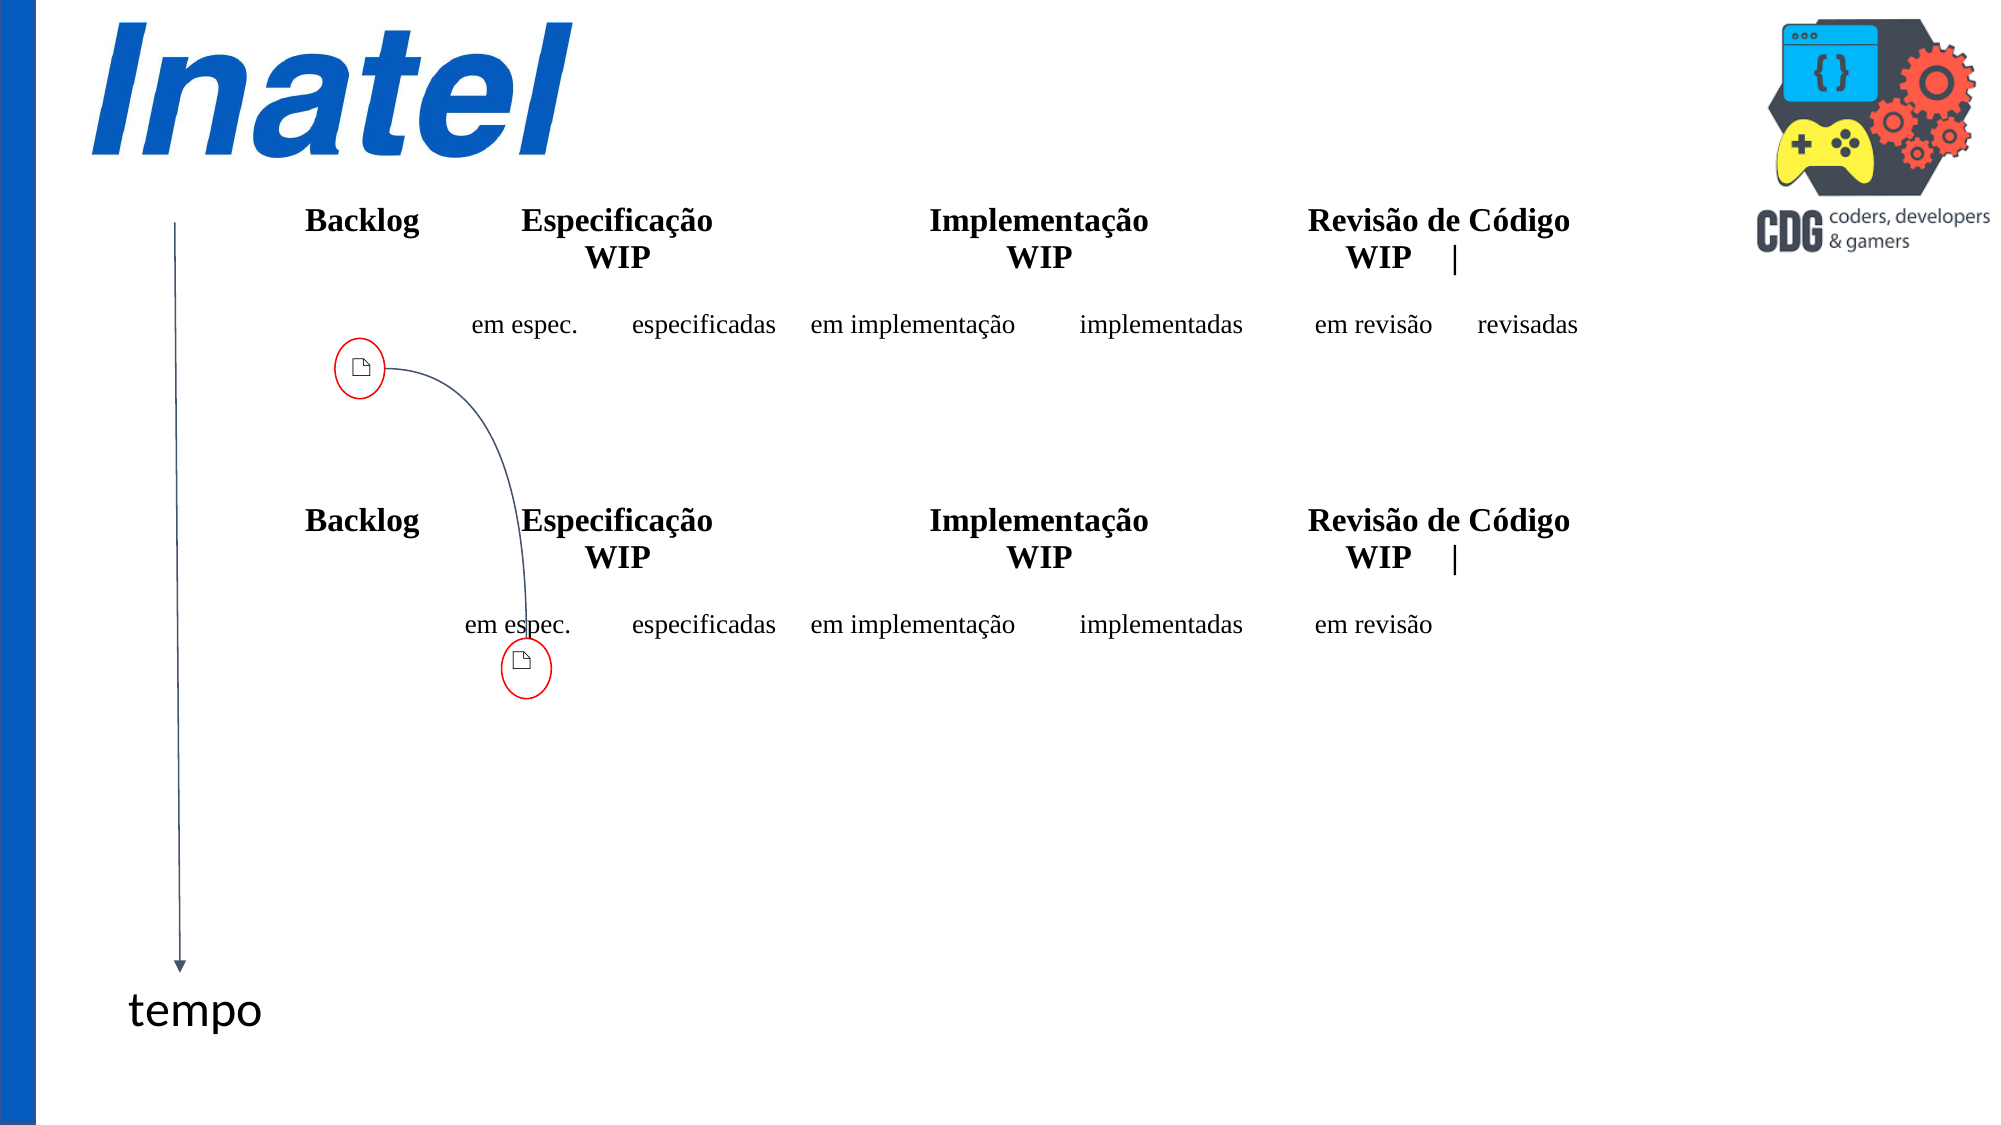

| Backlog | Especificação WIP |  | Implementação WIP |  | Revisão de Código WIP | |  |
| --- | --- | --- | --- | --- | --- | --- |
| 🗅 | em espec. | especificadas | em implementação | implementadas | em revisão | revisadas |

| Backlog | Especificação WIP |  | Implementação WIP |  | Revisão de Código WIP | |  |
| --- | --- | --- | --- | --- | --- | --- |
|  | em espec. 🗅 | especificadas | em implementação | implementadas | em revisão |  |

tempo
94